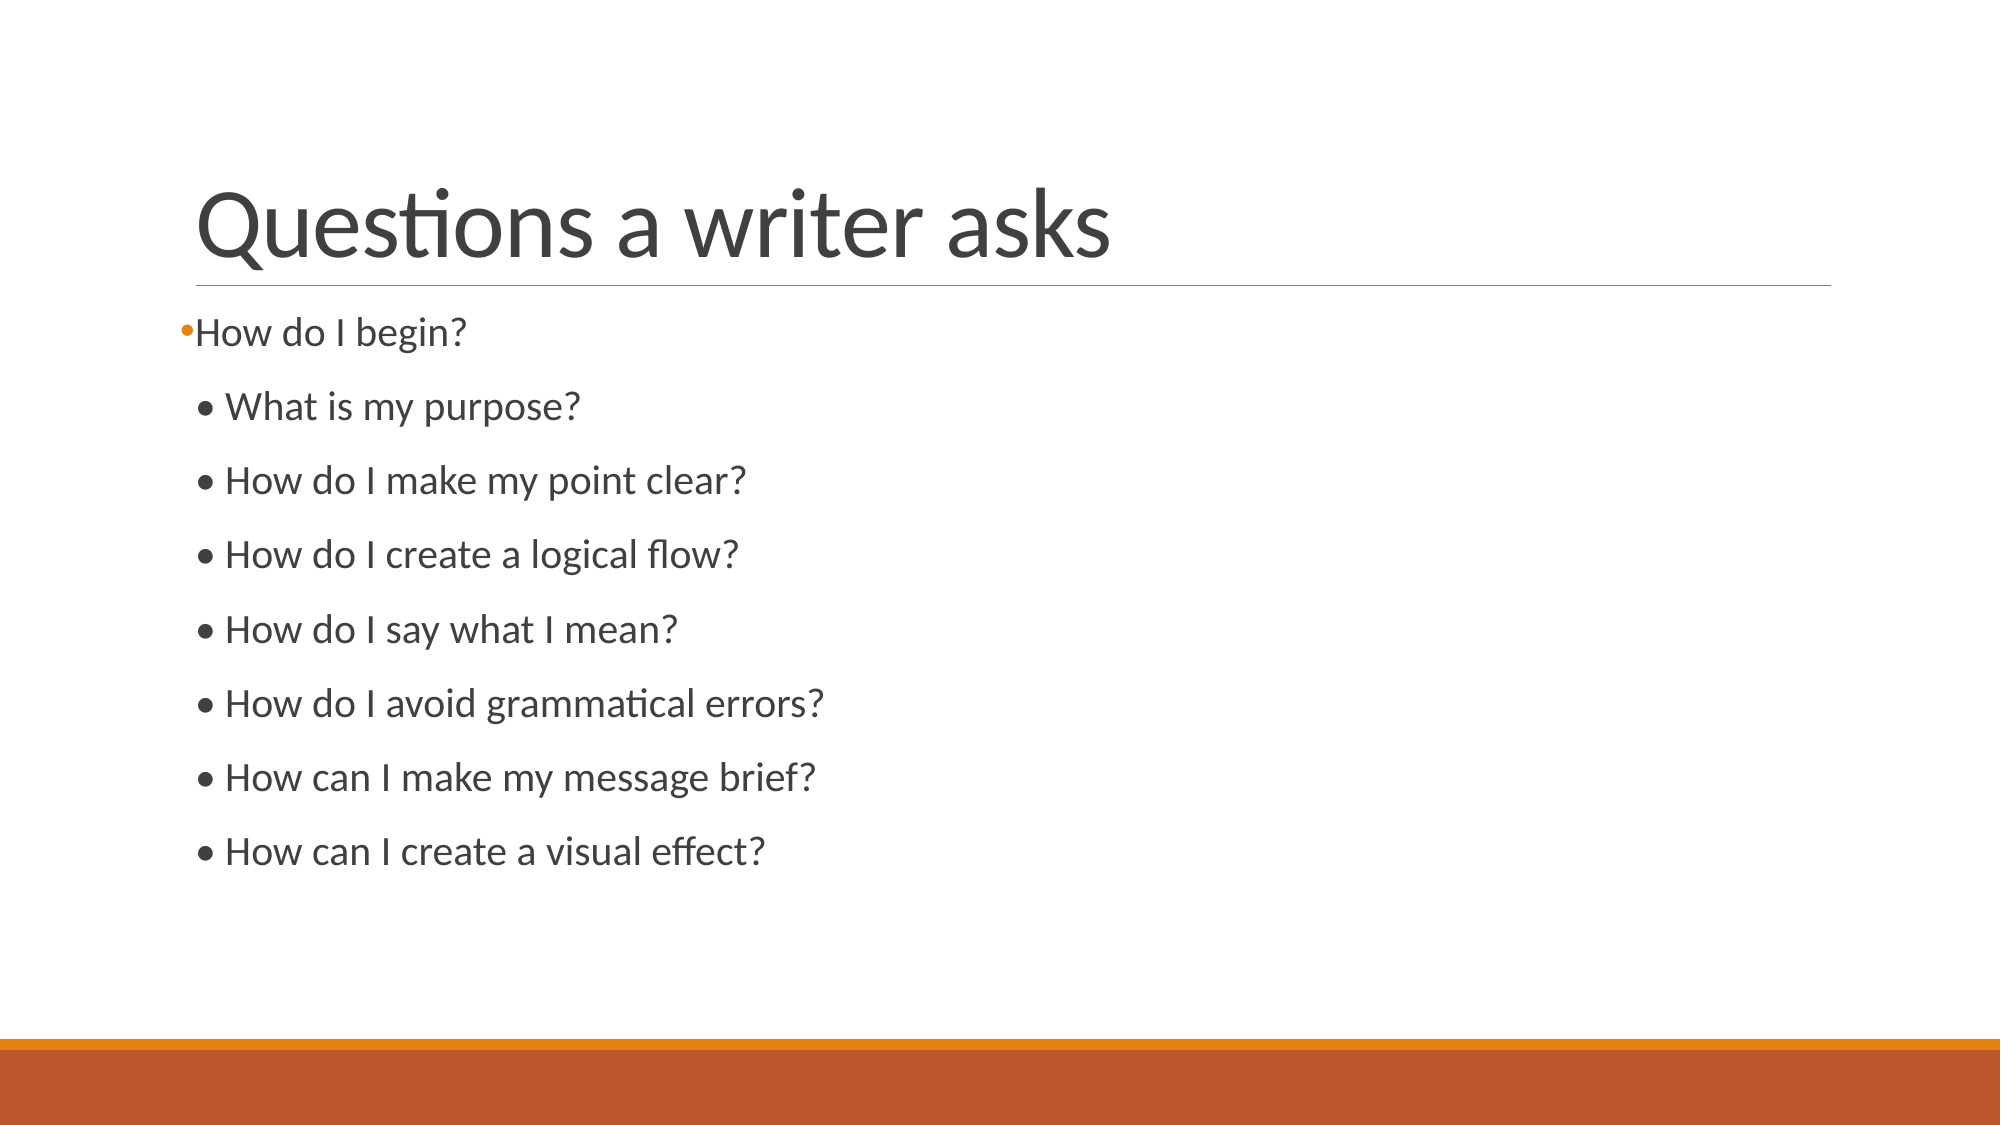

# Questions a writer asks
How do I begin?
• What is my purpose?
• How do I make my point clear?
• How do I create a logical flow?
• How do I say what I mean?
• How do I avoid grammatical errors?
• How can I make my message brief?
• How can I create a visual effect?